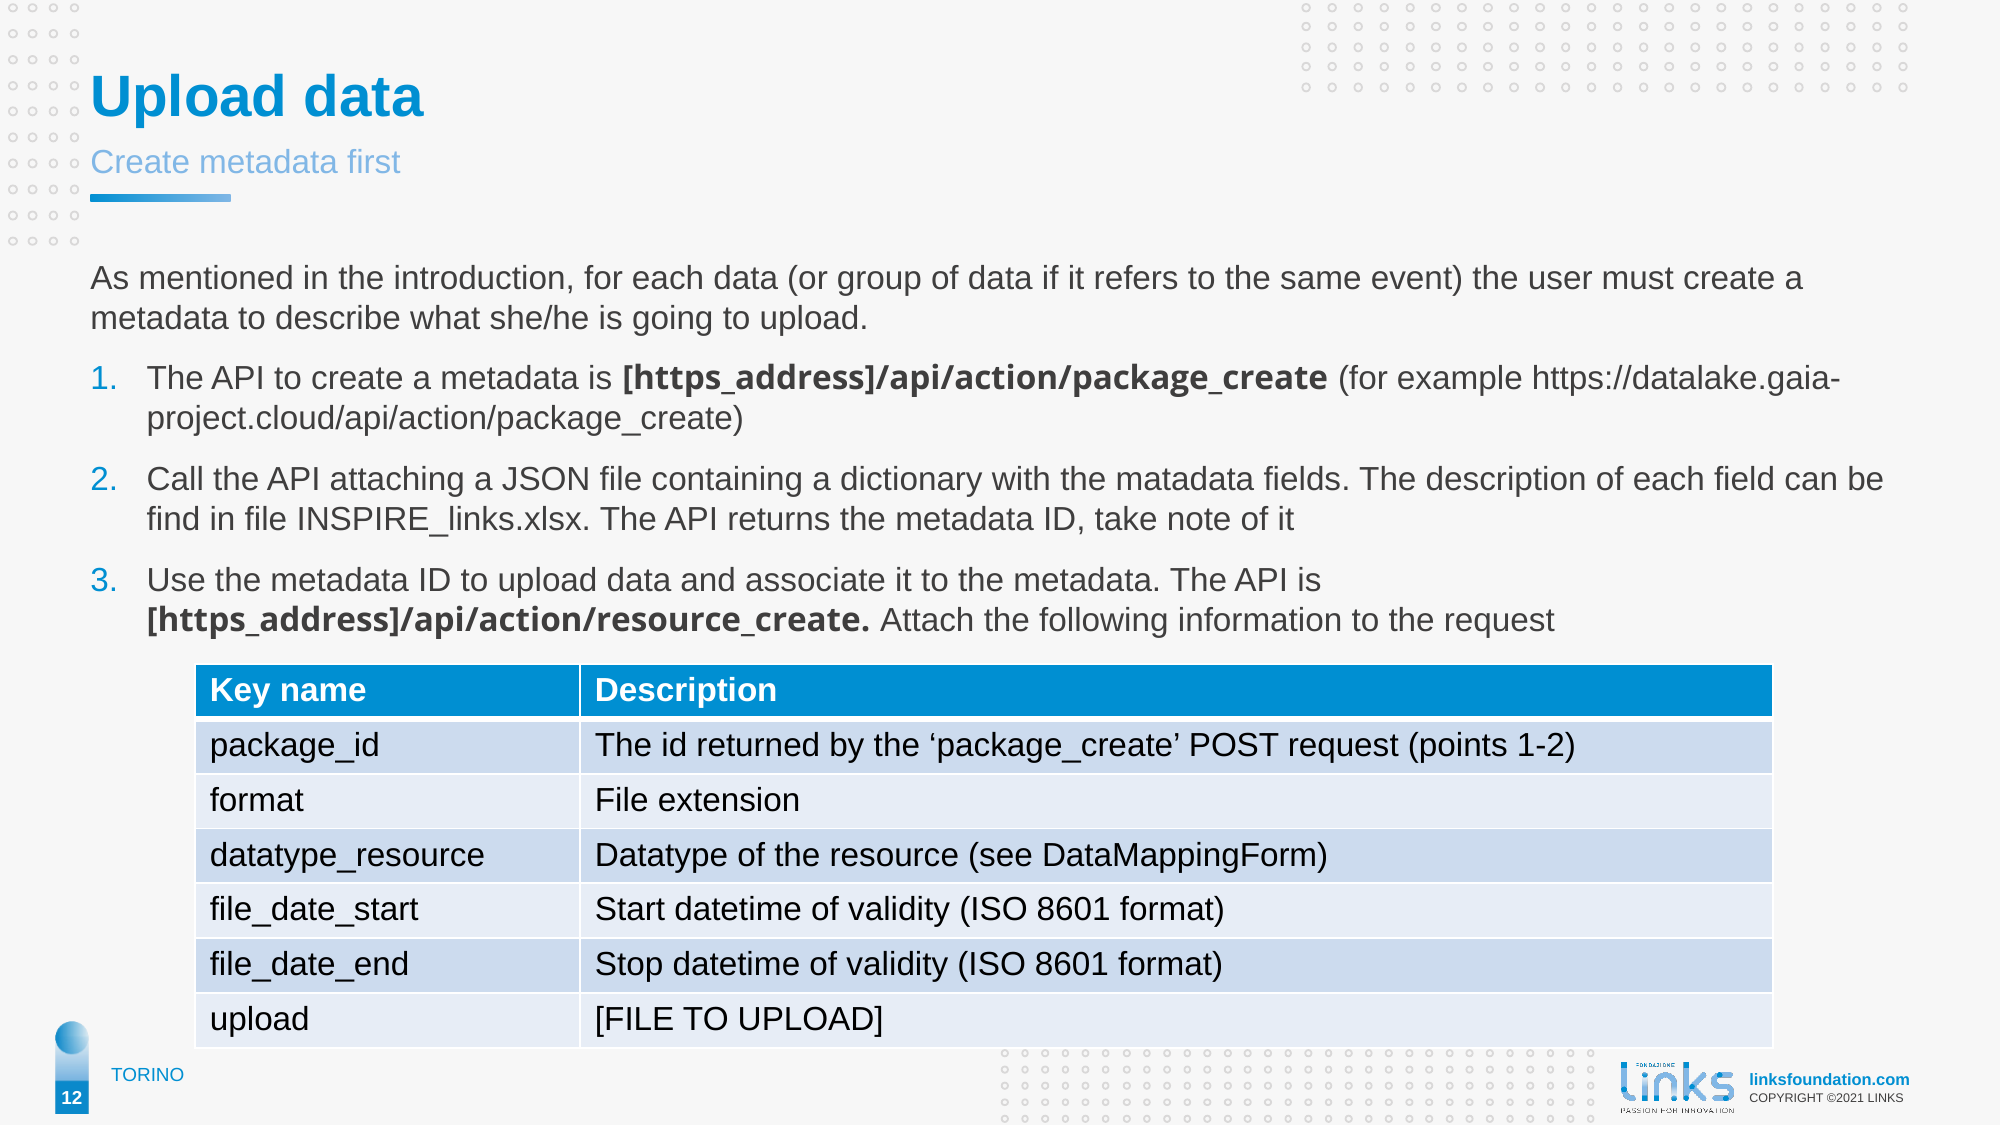

Upload data
Create metadata first
As mentioned in the introduction, for each data (or group of data if it refers to the same event) the user must create a metadata to describe what she/he is going to upload.
The API to create a metadata is [https_address]/api/action/package_create (for example https://datalake.gaia-project.cloud/api/action/package_create)
Call the API attaching a JSON file containing a dictionary with the matadata fields. The description of each field can be find in file INSPIRE_links.xlsx. The API returns the metadata ID, take note of it
Use the metadata ID to upload data and associate it to the metadata. The API is [https_address]/api/action/resource_create. Attach the following information to the request

| Key name | Description |
| --- | --- |
| package\_id | The id returned by the ‘package\_create’ POST request (points 1-2) |
| format | File extension |
| datatype\_resource | Datatype of the resource (see DataMappingForm) |
| file\_date\_start | Start datetime of validity (ISO 8601 format) |
| file\_date\_end | Stop datetime of validity (ISO 8601 format) |
| upload | [FILE TO UPLOAD] |